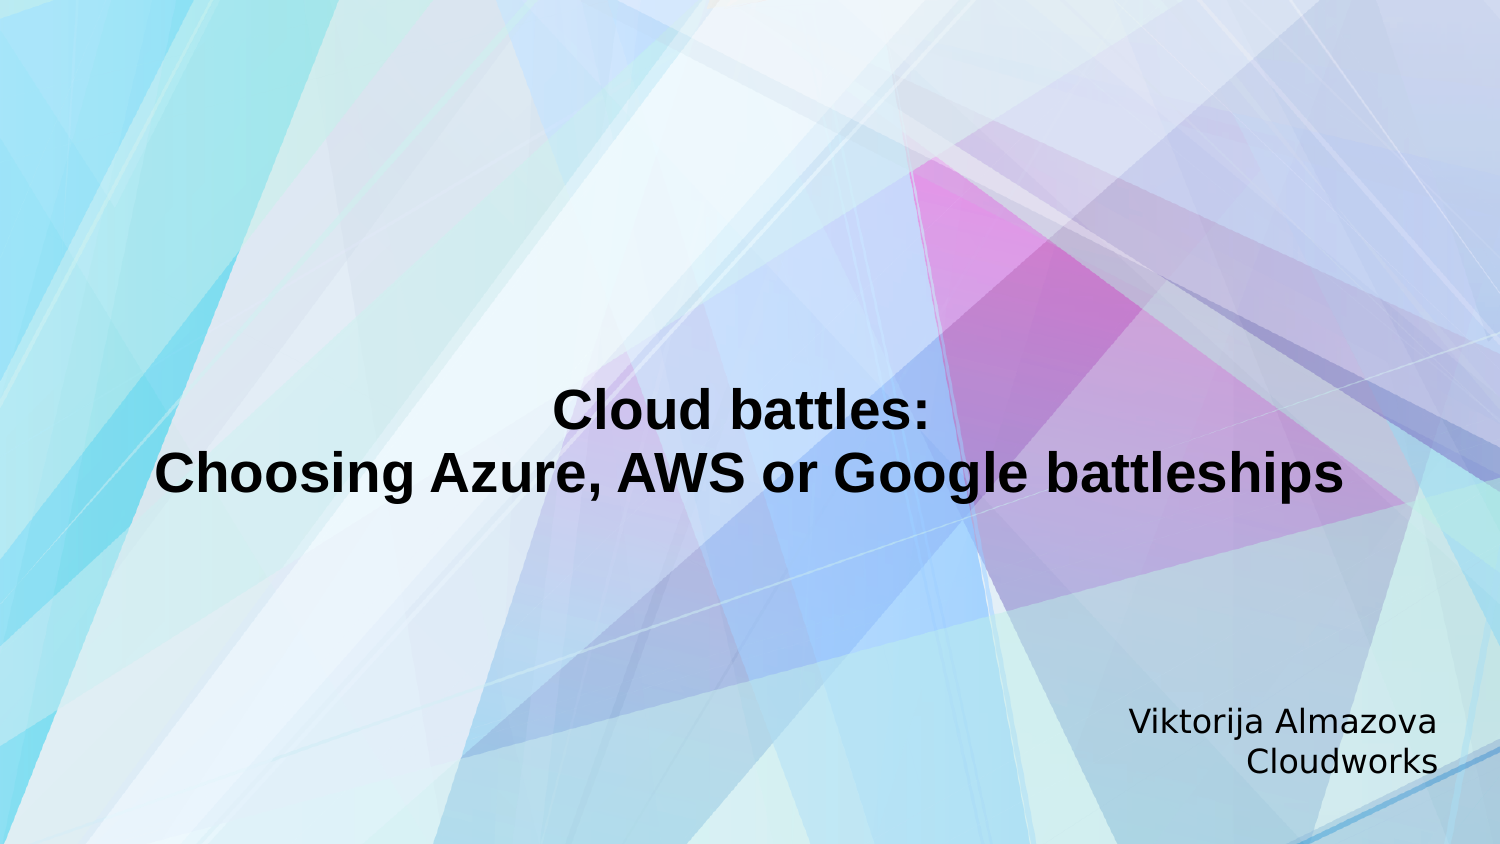

# Cloud battles: Choosing Azure, AWS or Google battleships
Viktorija Almazova
Cloudworks